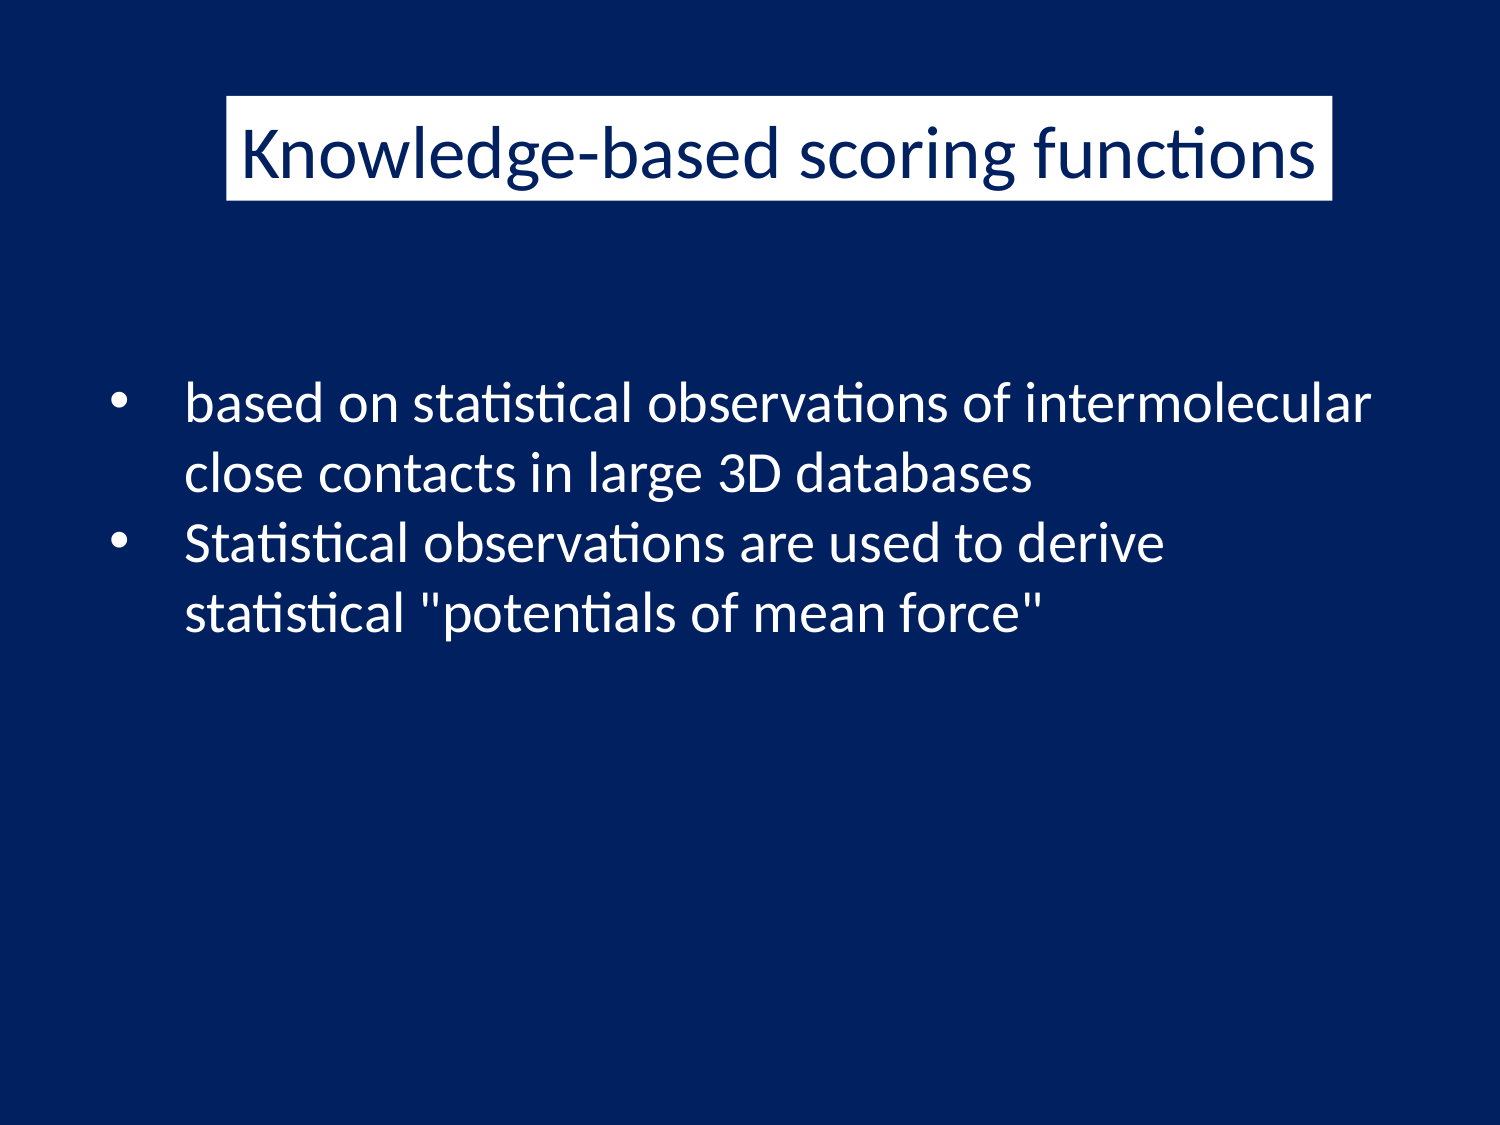

Knowledge-based scoring functions
based on statistical observations of intermolecular close contacts in large 3D databases
Statistical observations are used to derive statistical "potentials of mean force"